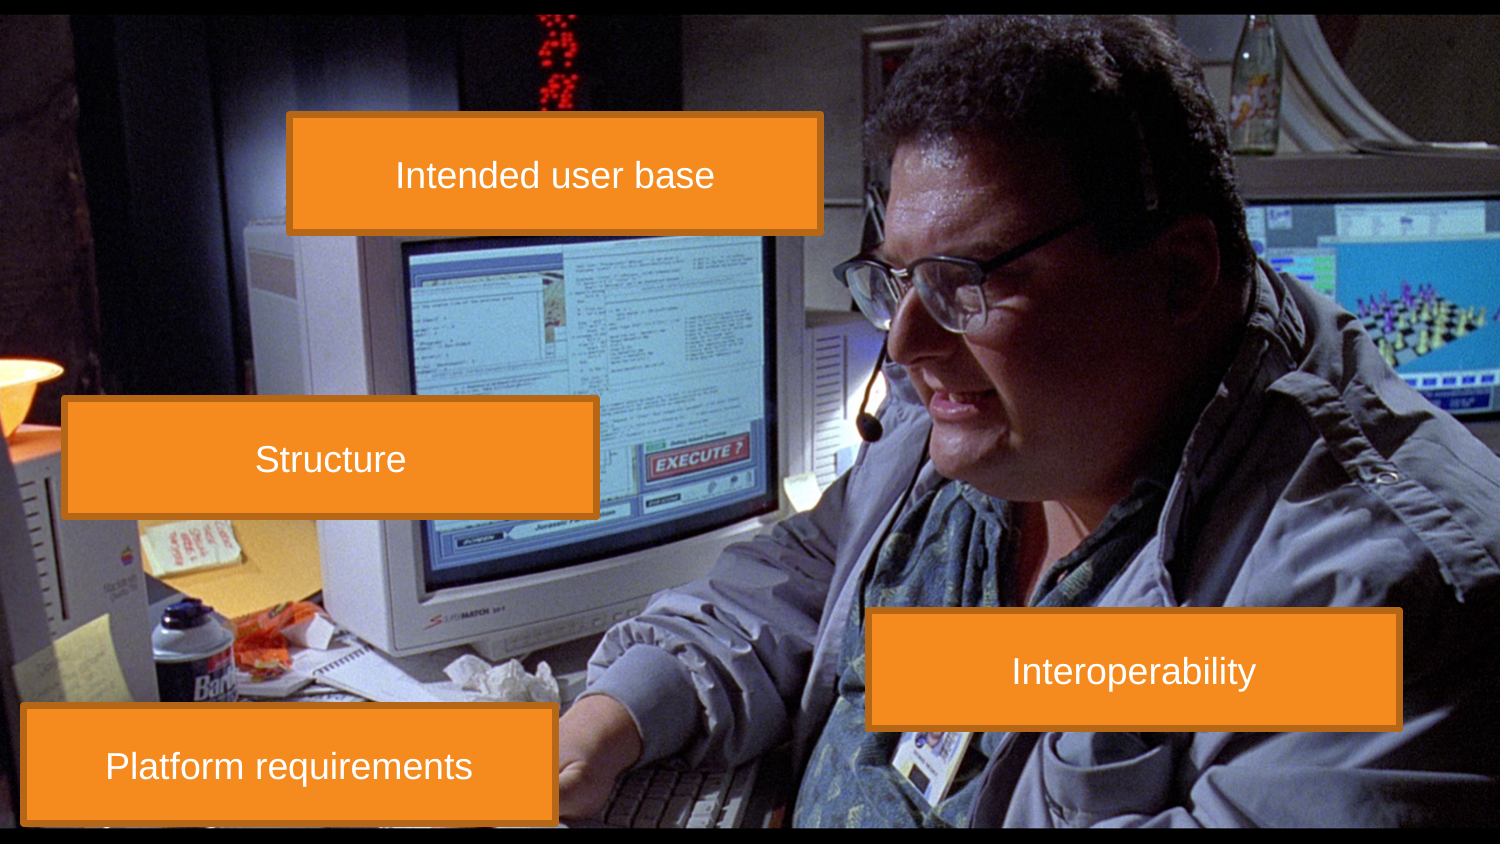

Intended user base
Structure
Interoperability
Platform requirements